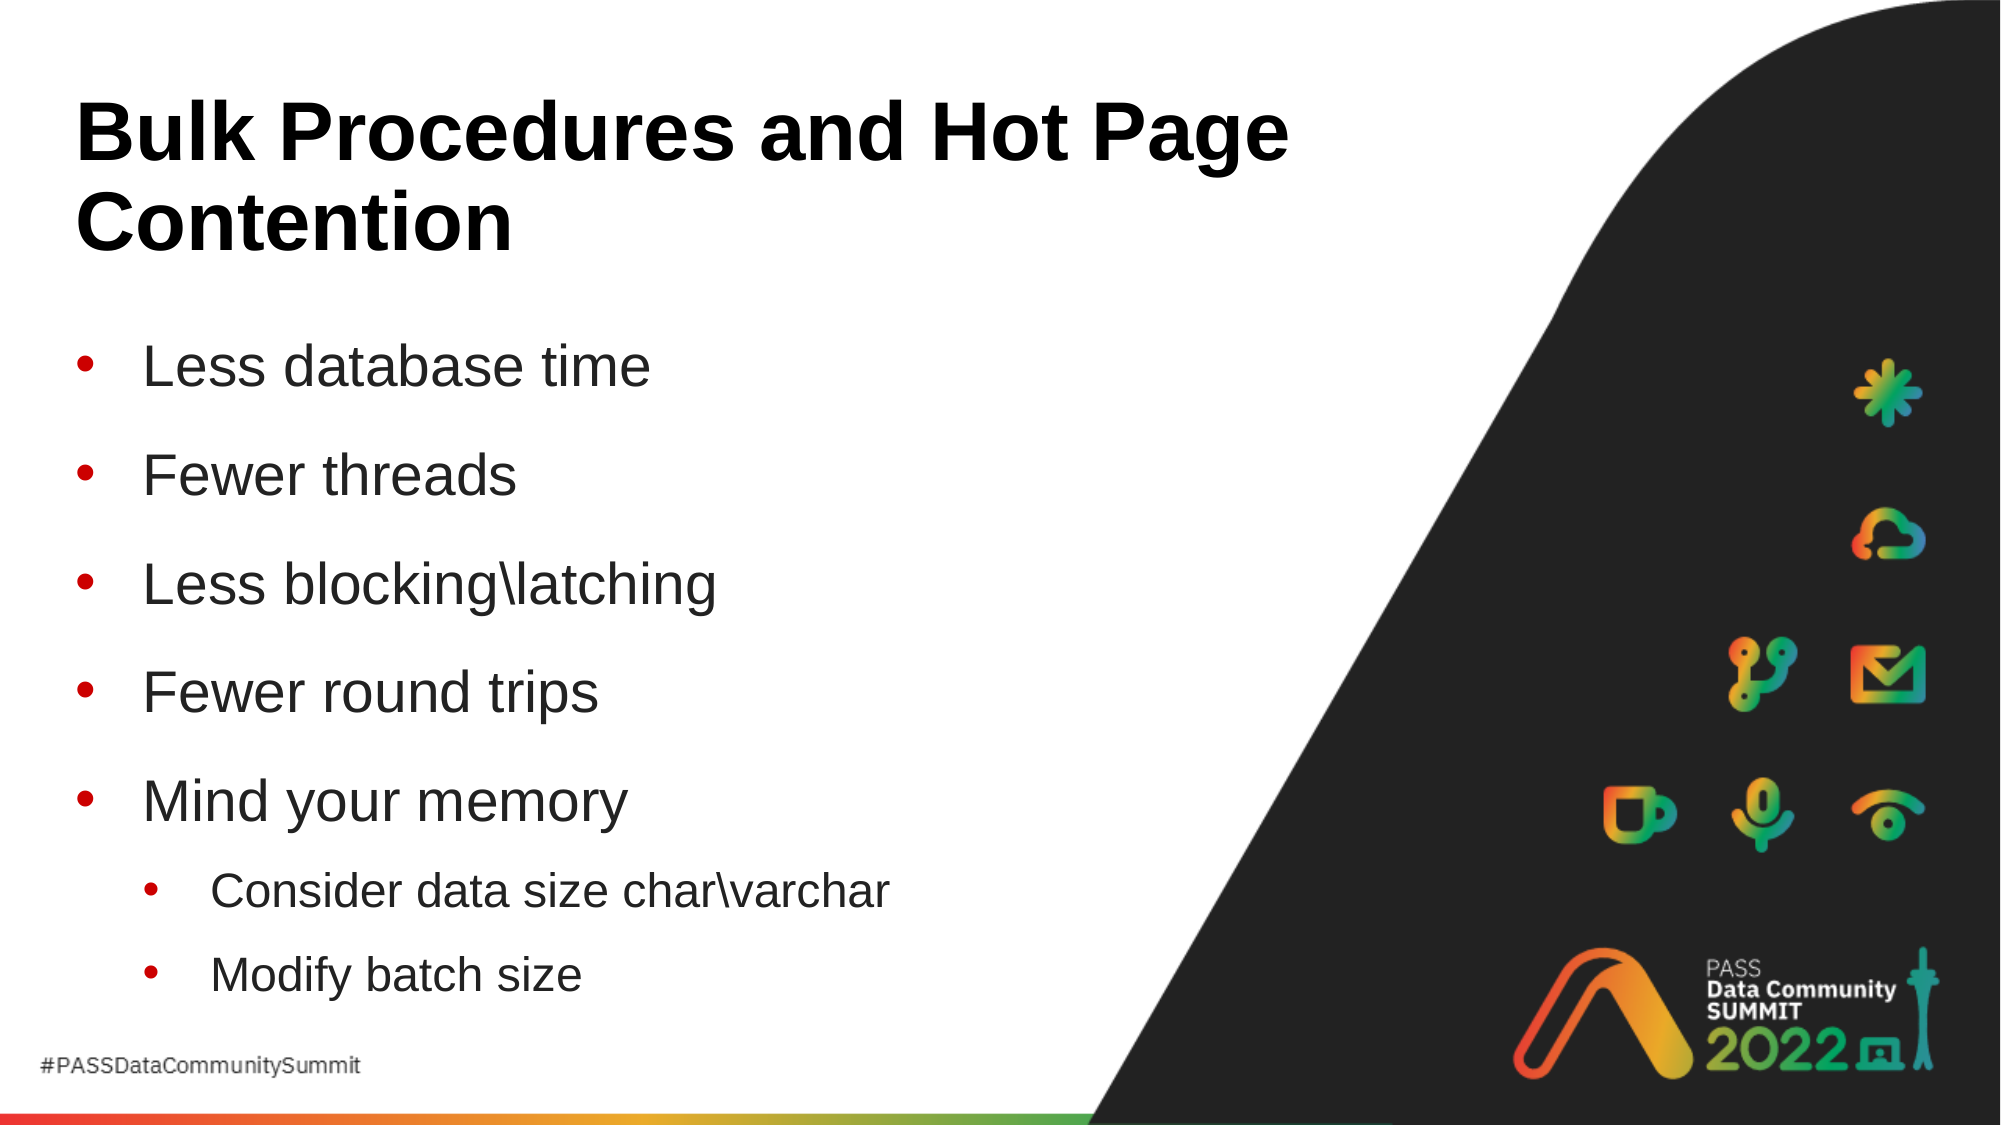

# Bulk Procedures and Hot Page Contention
Less database time
Fewer threads
Less blocking\latching
Fewer round trips
Mind your memory
Consider data size char\varchar
Modify batch size